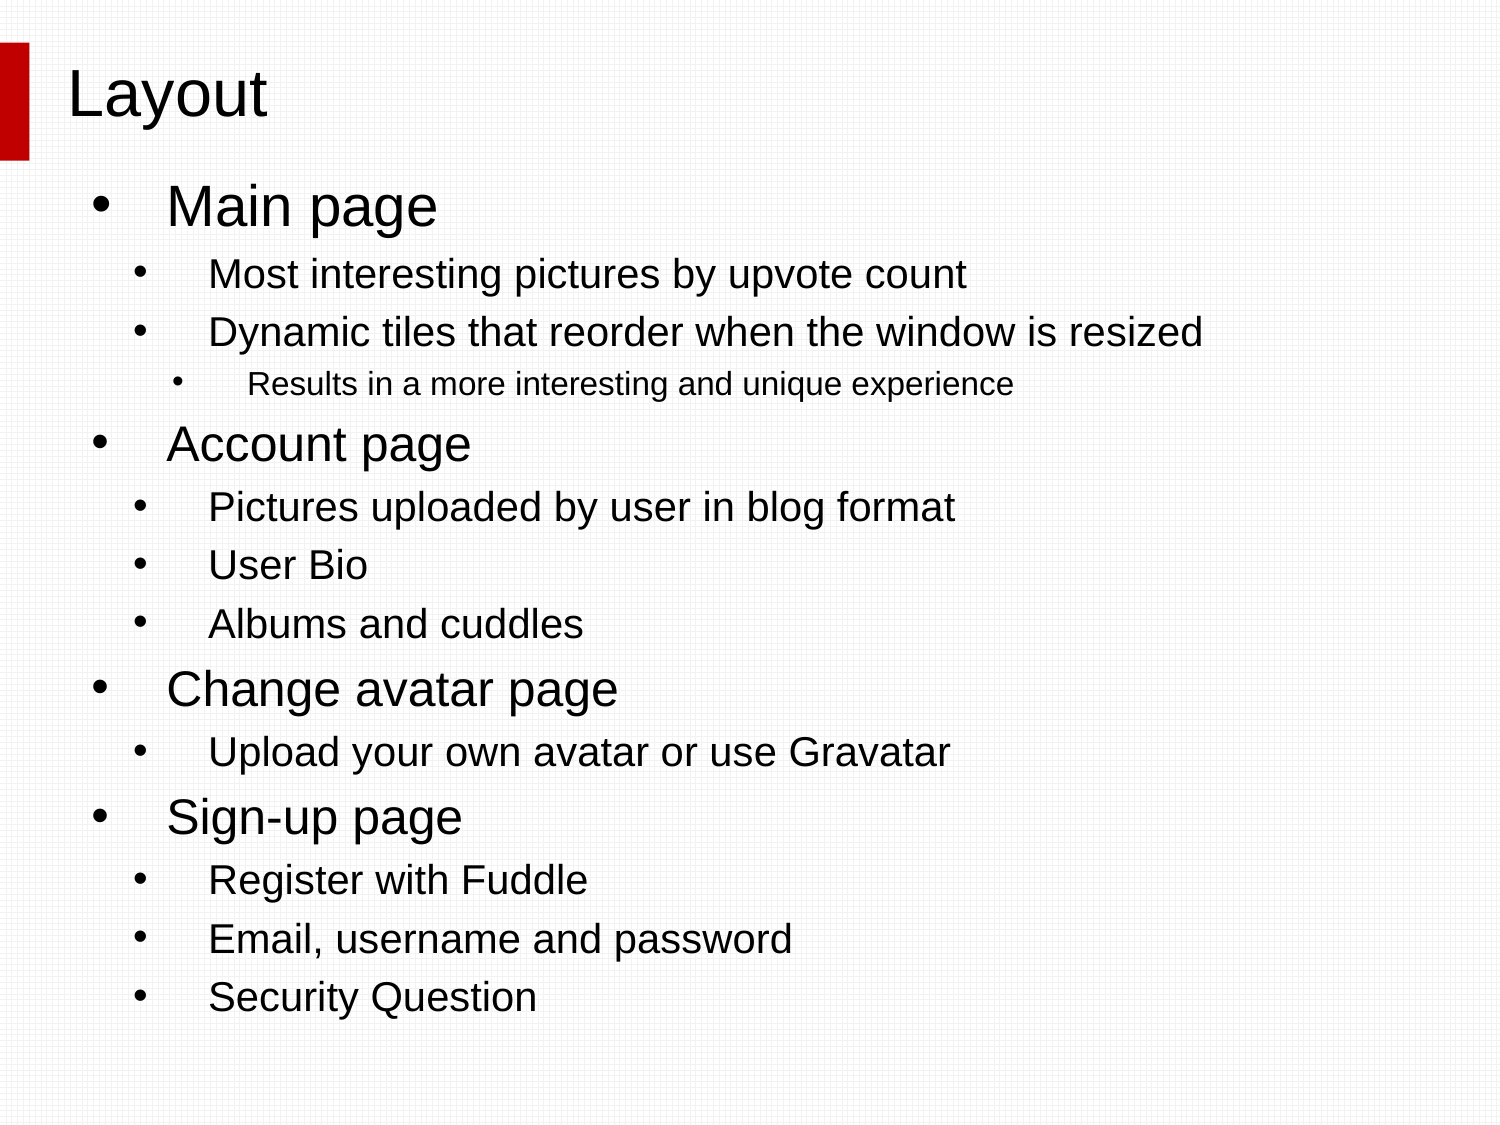

# Layout
Main page
Most interesting pictures by upvote count
Dynamic tiles that reorder when the window is resized
Results in a more interesting and unique experience
Account page
Pictures uploaded by user in blog format
User Bio
Albums and cuddles
Change avatar page
Upload your own avatar or use Gravatar
Sign-up page
Register with Fuddle
Email, username and password
Security Question